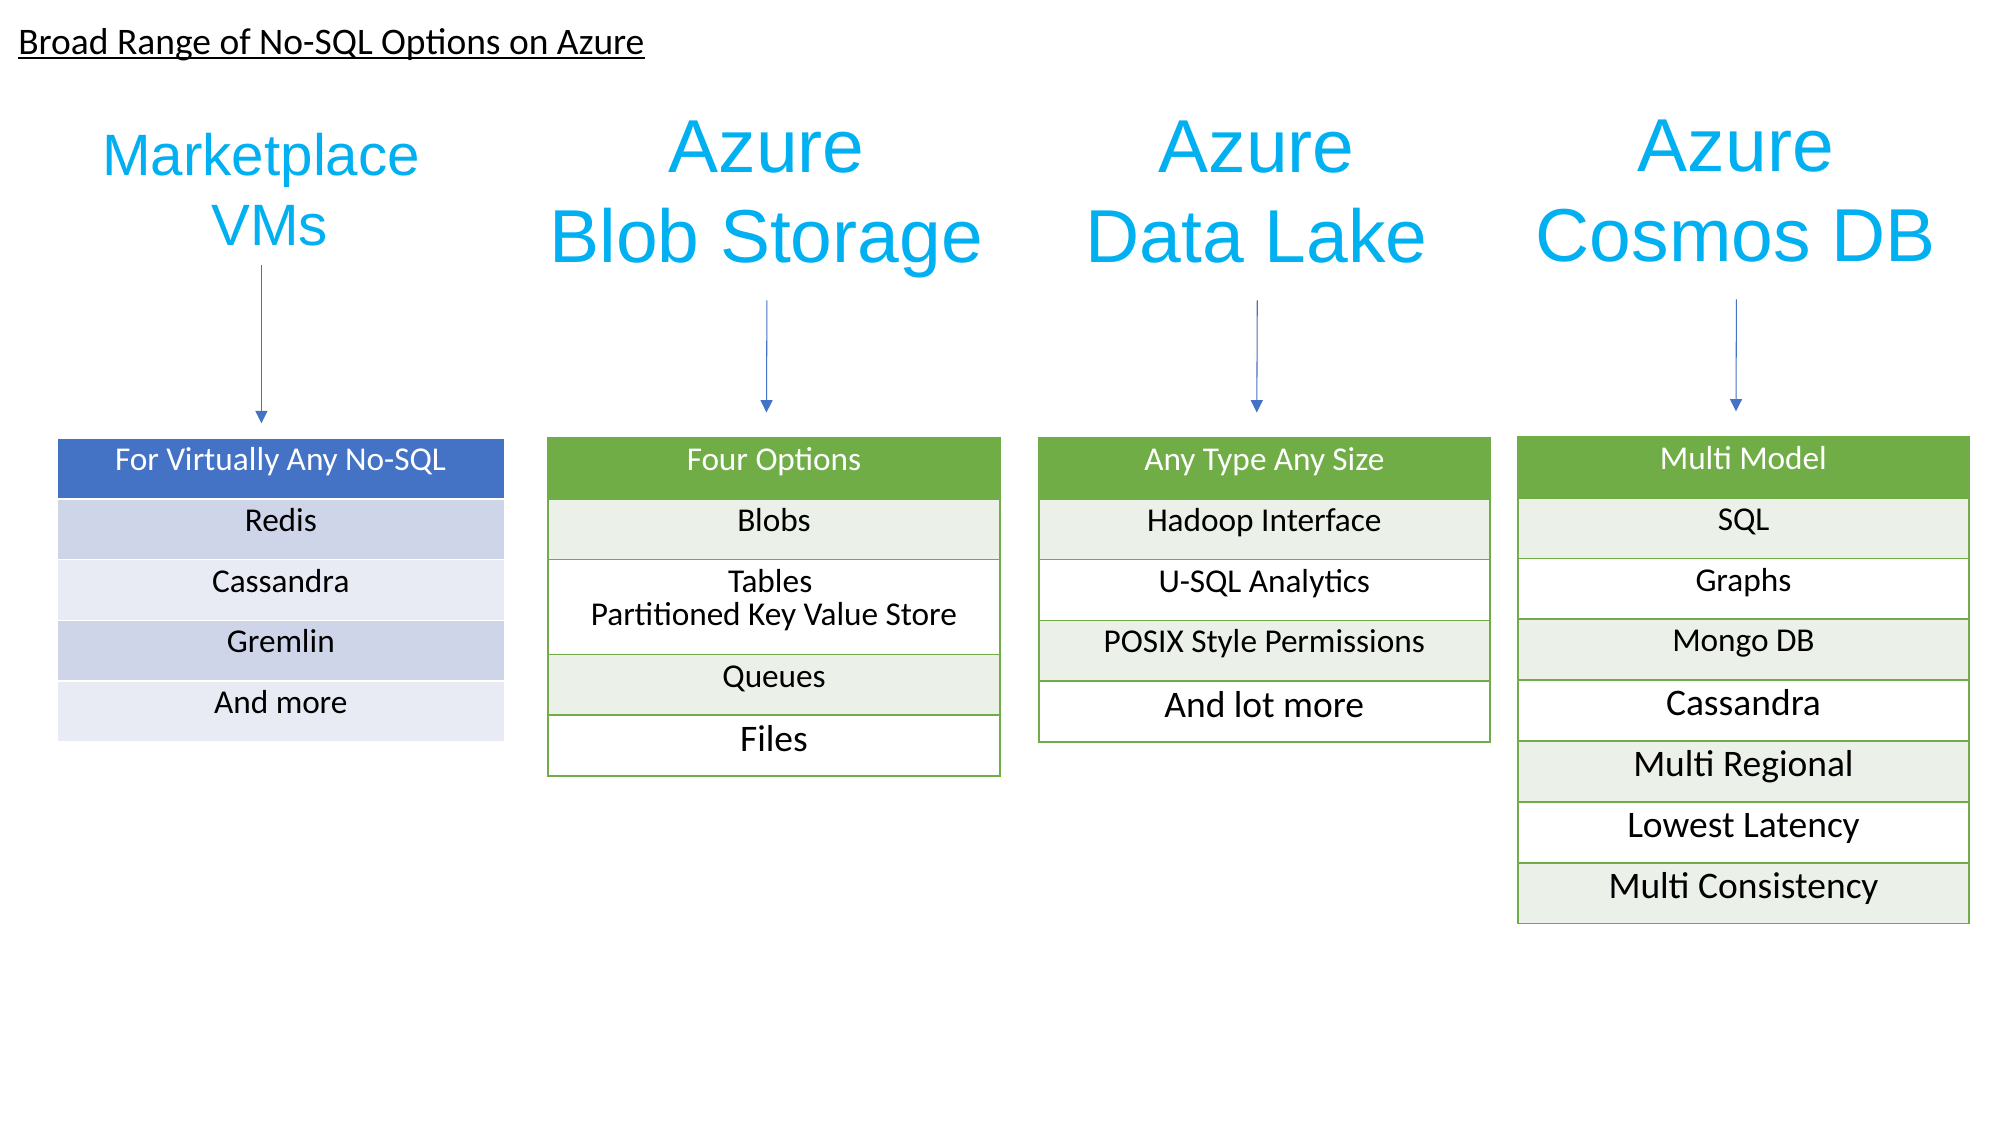

Broad Range of No-SQL Options on Azure
Azure
Cosmos DB
Azure
Blob Storage
Azure
Data Lake
Marketplace
 VMs
| Multi Model |
| --- |
| SQL |
| Graphs |
| Mongo DB |
| Cassandra |
| Multi Regional |
| Lowest Latency |
| Multi Consistency |
| For Virtually Any No-SQL |
| --- |
| Redis |
| Cassandra |
| Gremlin |
| And more |
| Four Options |
| --- |
| Blobs |
| Tables Partitioned Key Value Store |
| Queues |
| Files |
| Any Type Any Size |
| --- |
| Hadoop Interface |
| U-SQL Analytics |
| POSIX Style Permissions |
| And lot more |